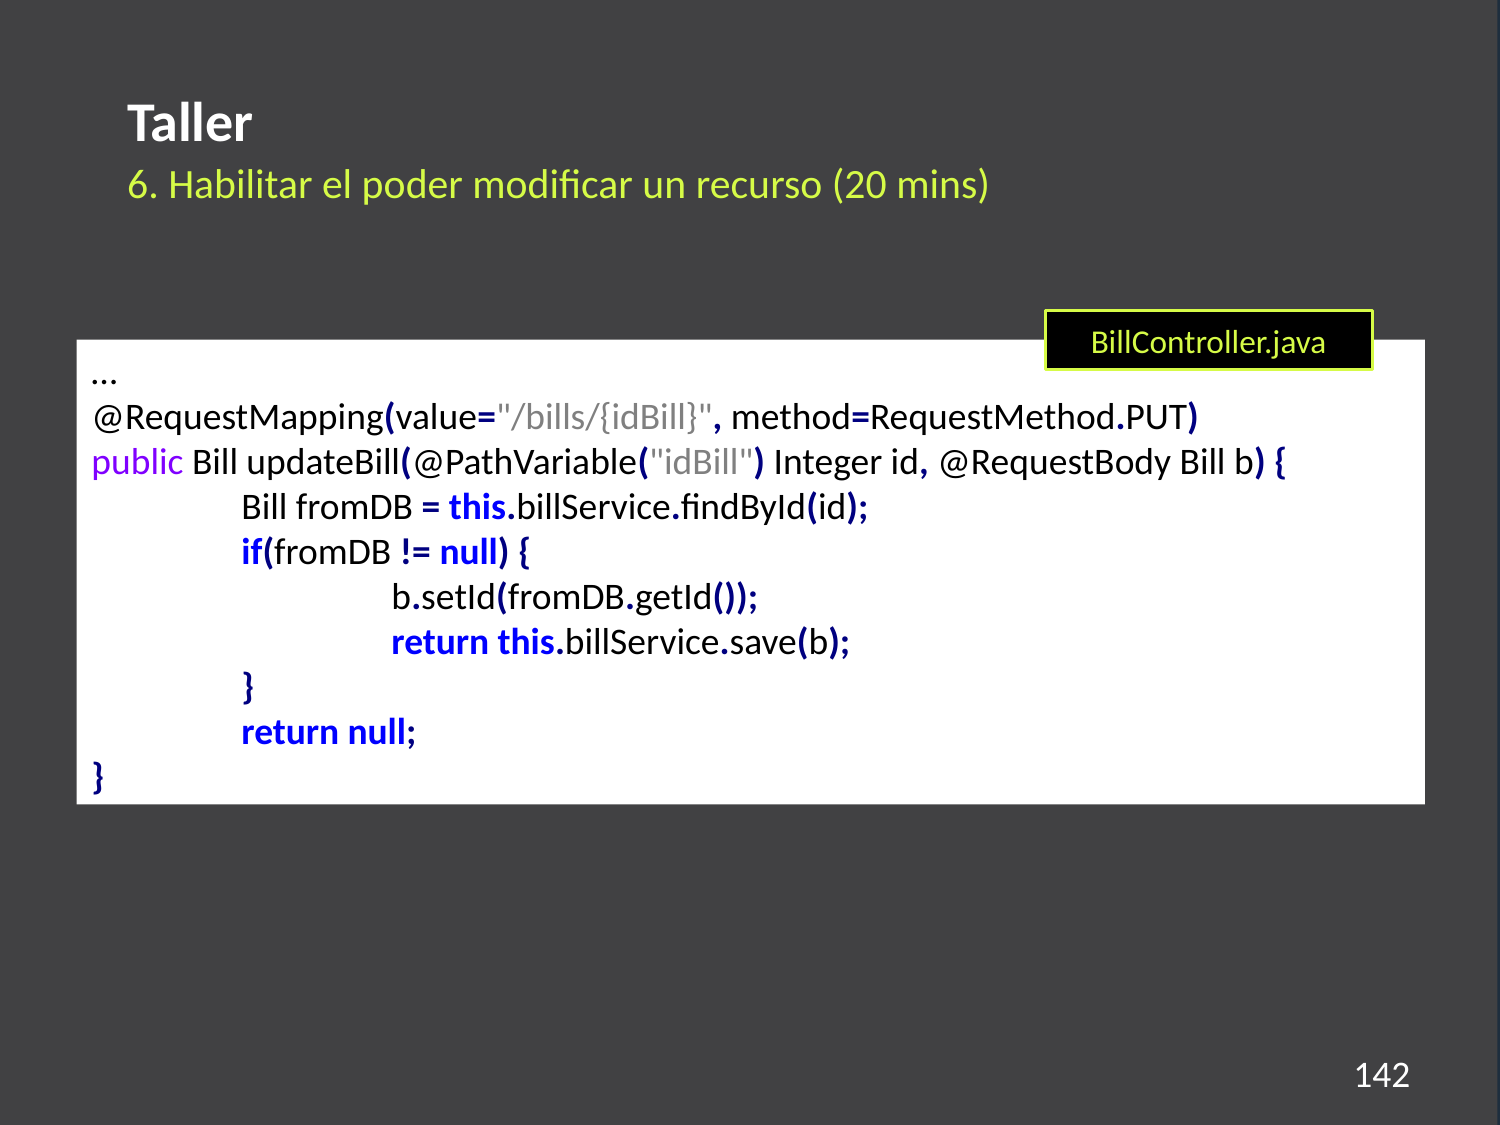

Taller
6. Habilitar el poder modificar un recurso (20 mins)
BillController.java
…
@RequestMapping(value="/bills/{idBill}", method=RequestMethod.PUT)
public Bill updateBill(@PathVariable("idBill") Integer id, @RequestBody Bill b) {
	Bill fromDB = this.billService.findById(id);
	if(fromDB != null) {
		b.setId(fromDB.getId());
		return this.billService.save(b);
	}
	return null;
}
142